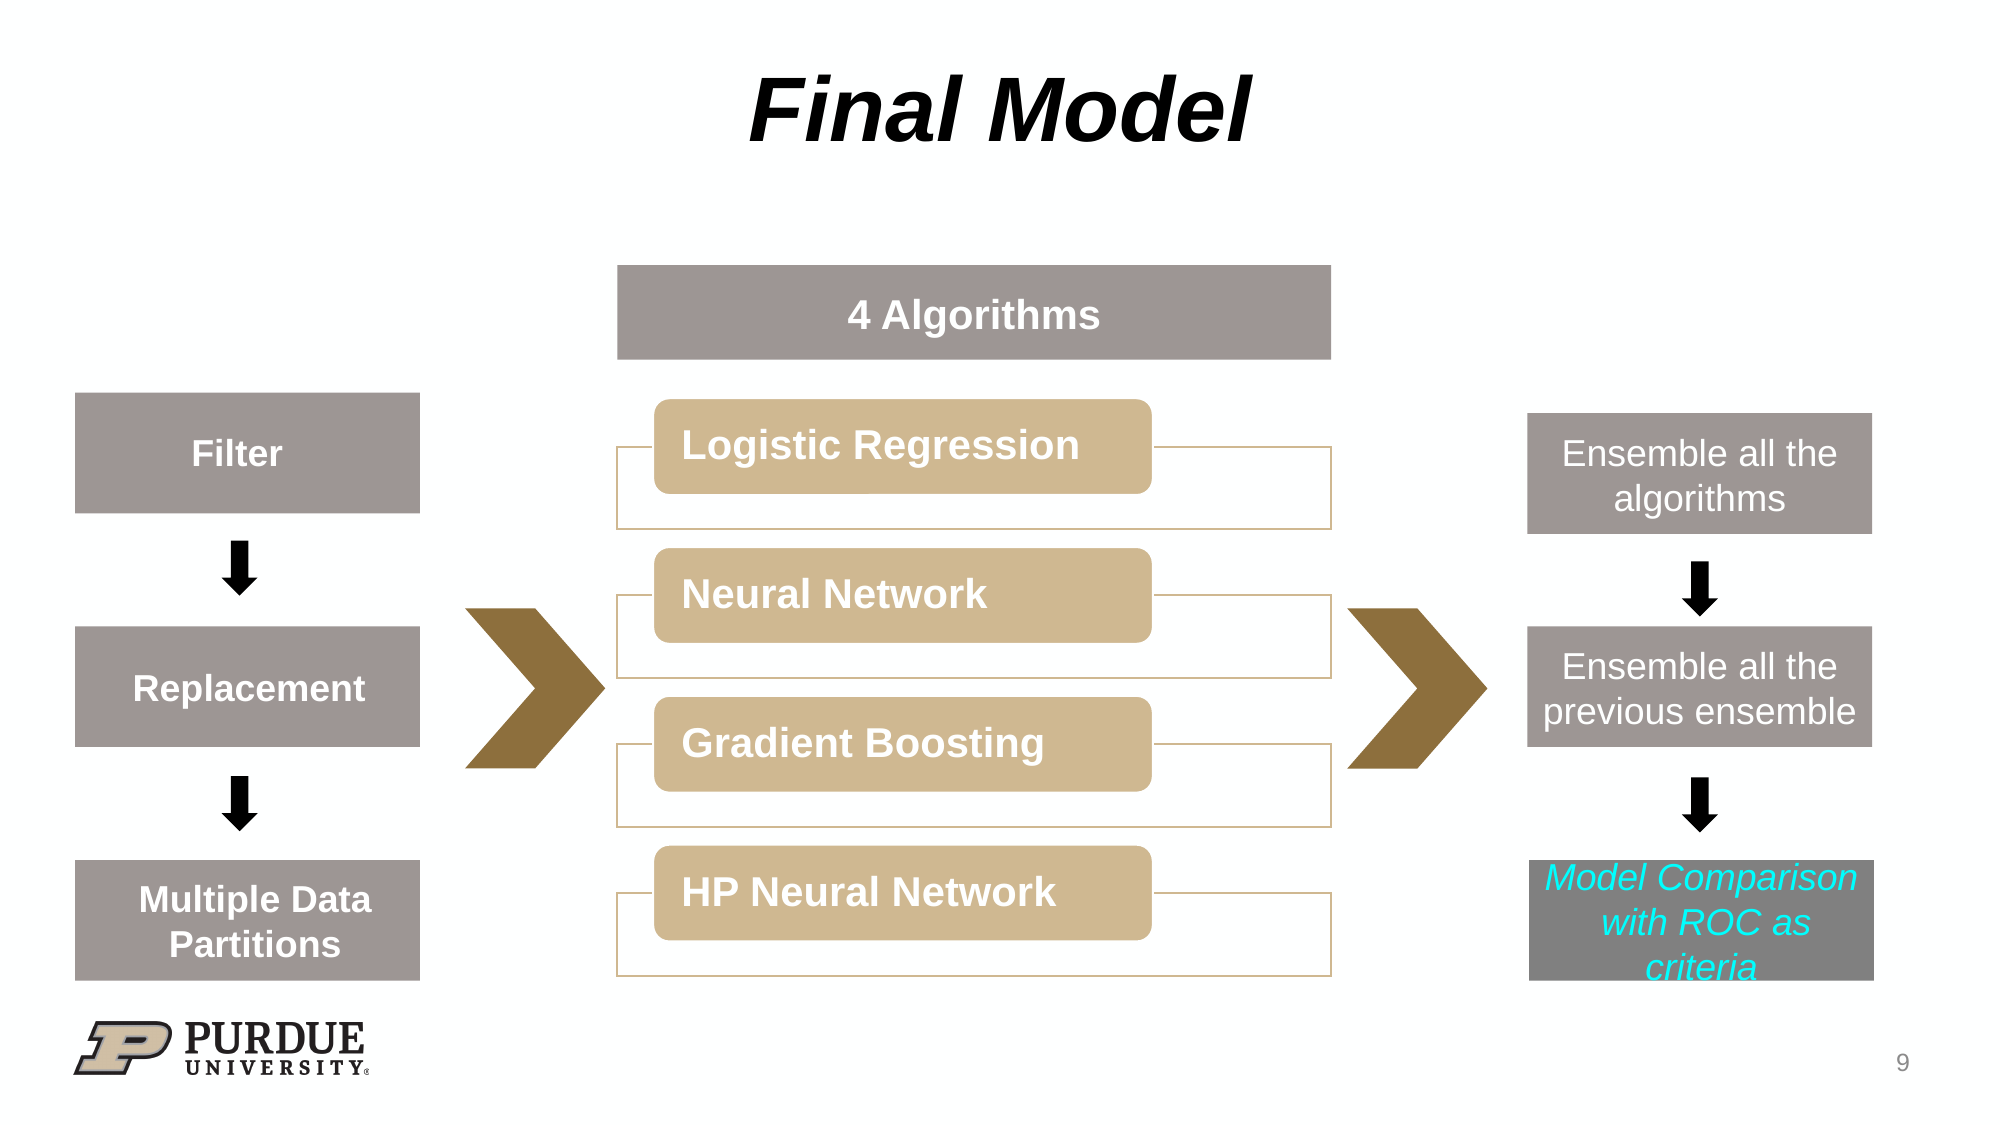

# Final Model
4 Algorithms
Logistic Regression
Neural Network
Gradient Boosting
HP Neural Network

Ensemble all the algorithms
Filter

Ensemble all the previous ensemble
Replacement

Model Comparison  with ROC as criteria

Multiple Data Partitions
9